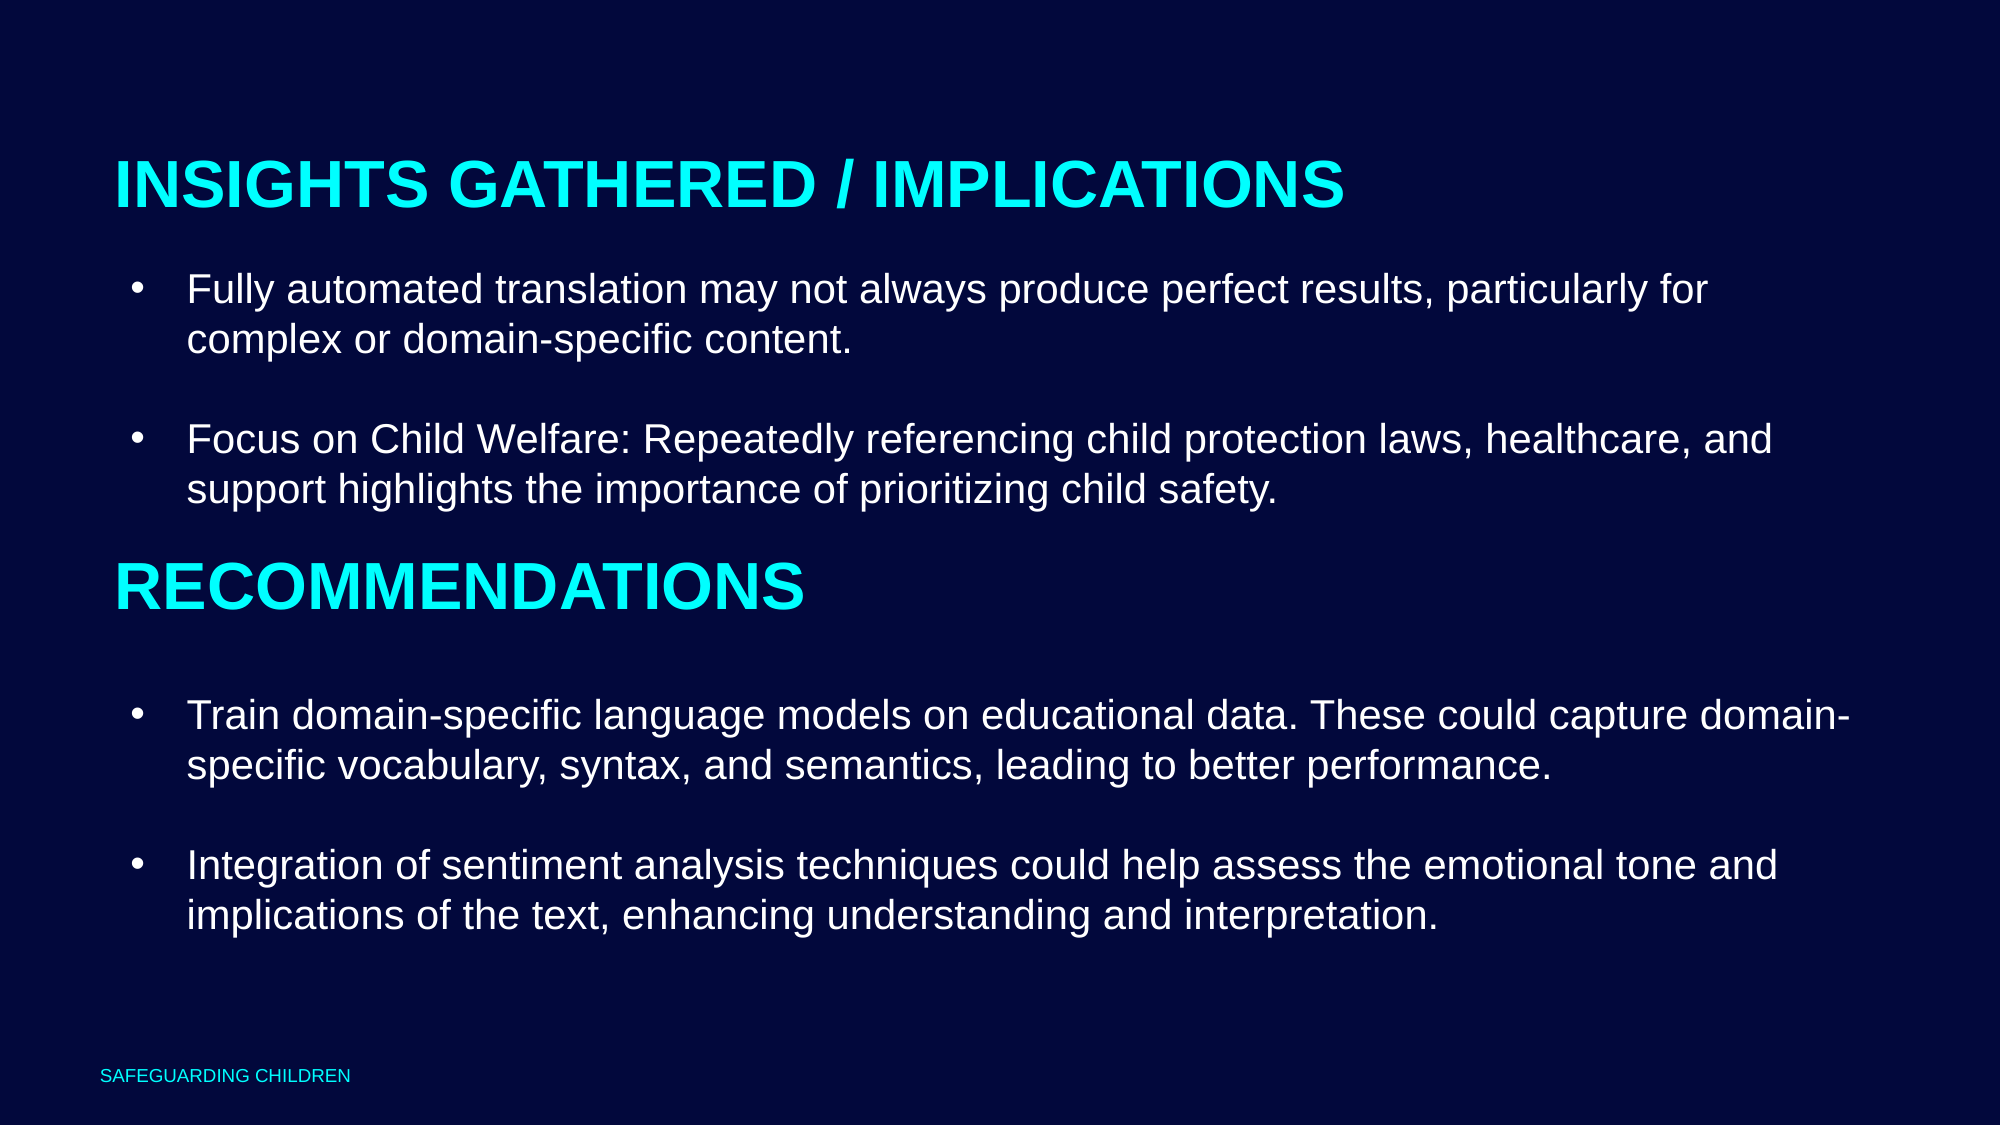

INSIGHTS GATHERED / IMPLICATIONS

Fully automated translation may not always produce perfect results, particularly for complex or domain-specific content.

Focus on Child Welfare: Repeatedly referencing child protection laws, healthcare, and support highlights the importance of prioritizing child safety.
RECOMMENDATIONS

Train domain-specific language models on educational data. These could capture domain-specific vocabulary, syntax, and semantics, leading to better performance.

Integration of sentiment analysis techniques could help assess the emotional tone and implications of the text, enhancing understanding and interpretation.
SAFEGUARDING CHILDREN